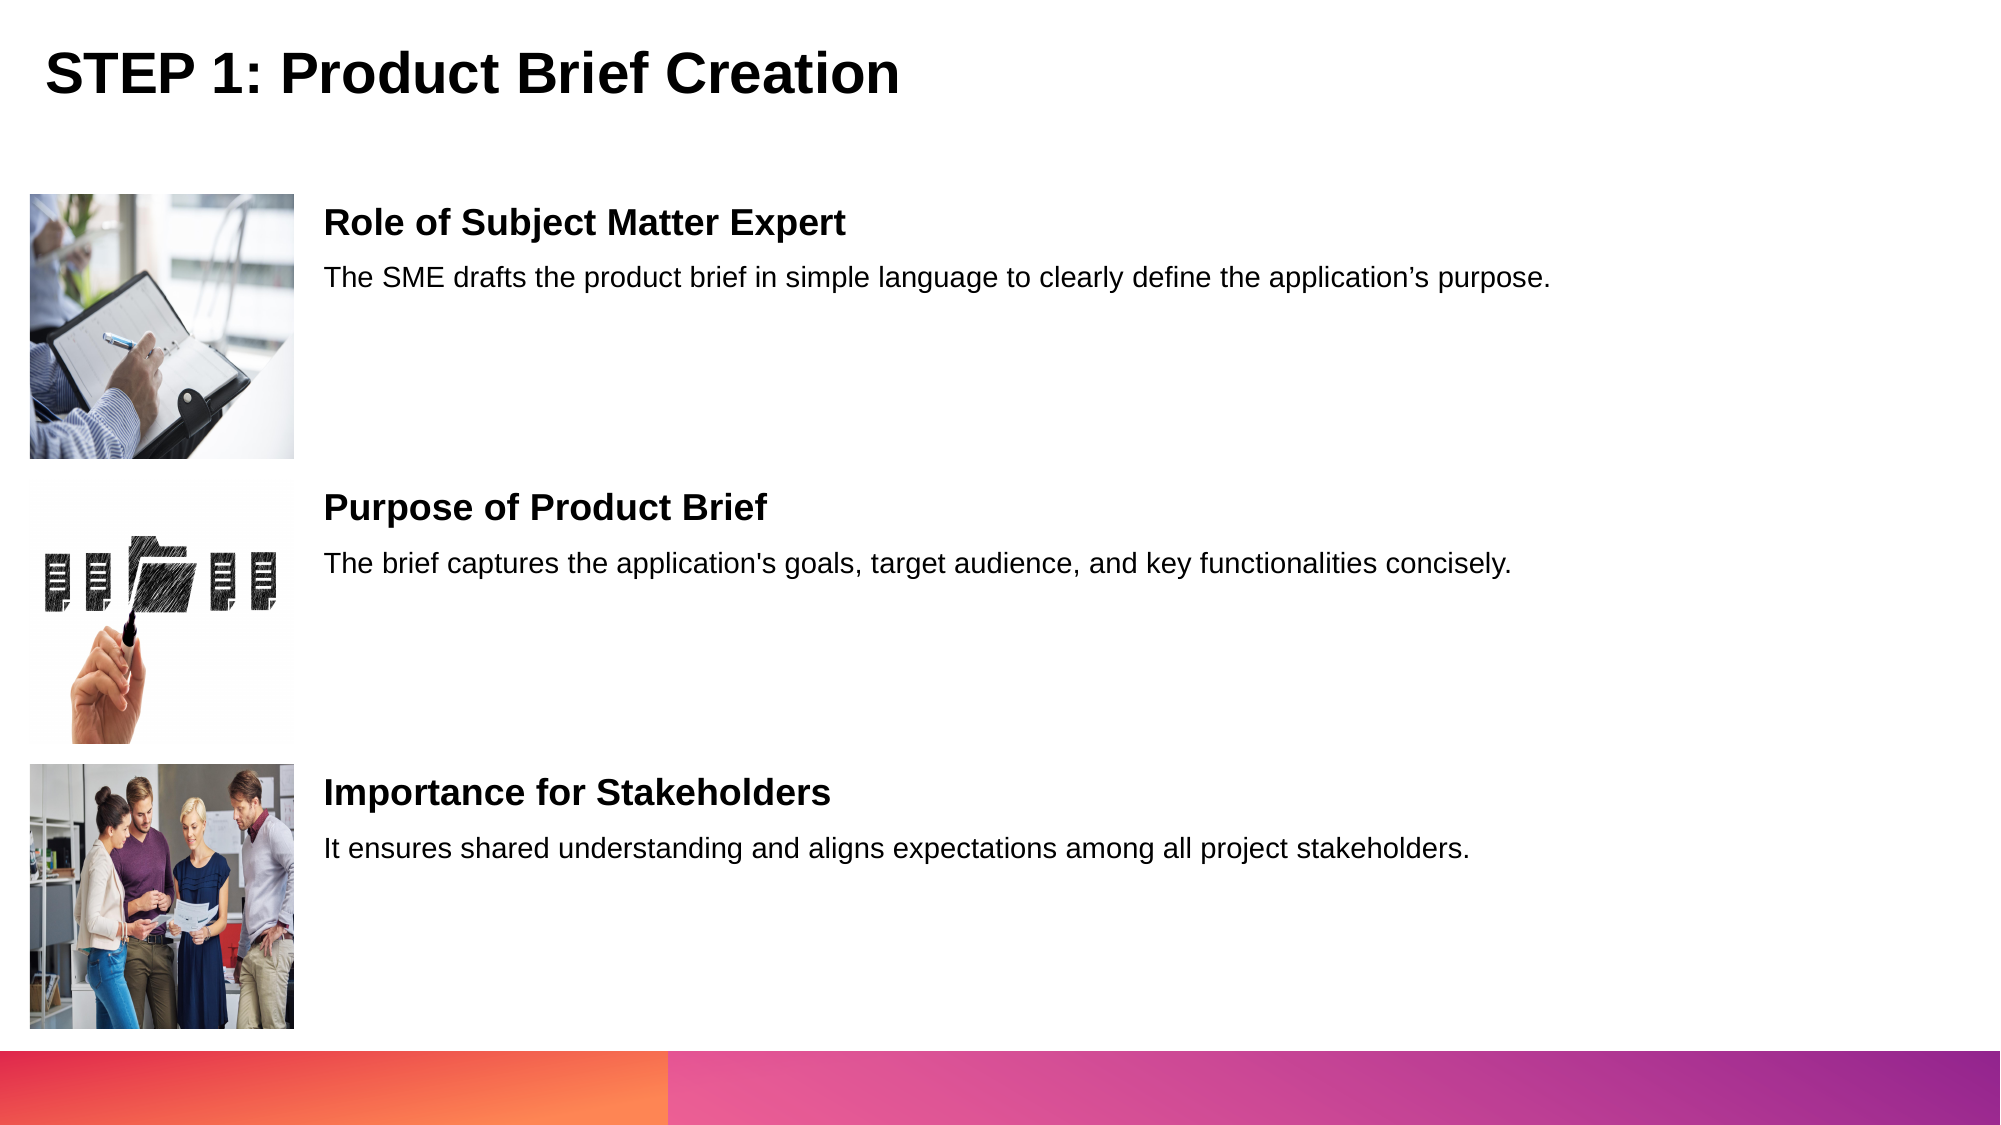

# STEP 1: Product Brief Creation

Role of Subject Matter Expert

The SME drafts the product brief in simple language to clearly define the application’s purpose.

Purpose of Product Brief

The brief captures the application's goals, target audience, and key functionalities concisely.

Importance for Stakeholders

It ensures shared understanding and aligns expectations among all project stakeholders.